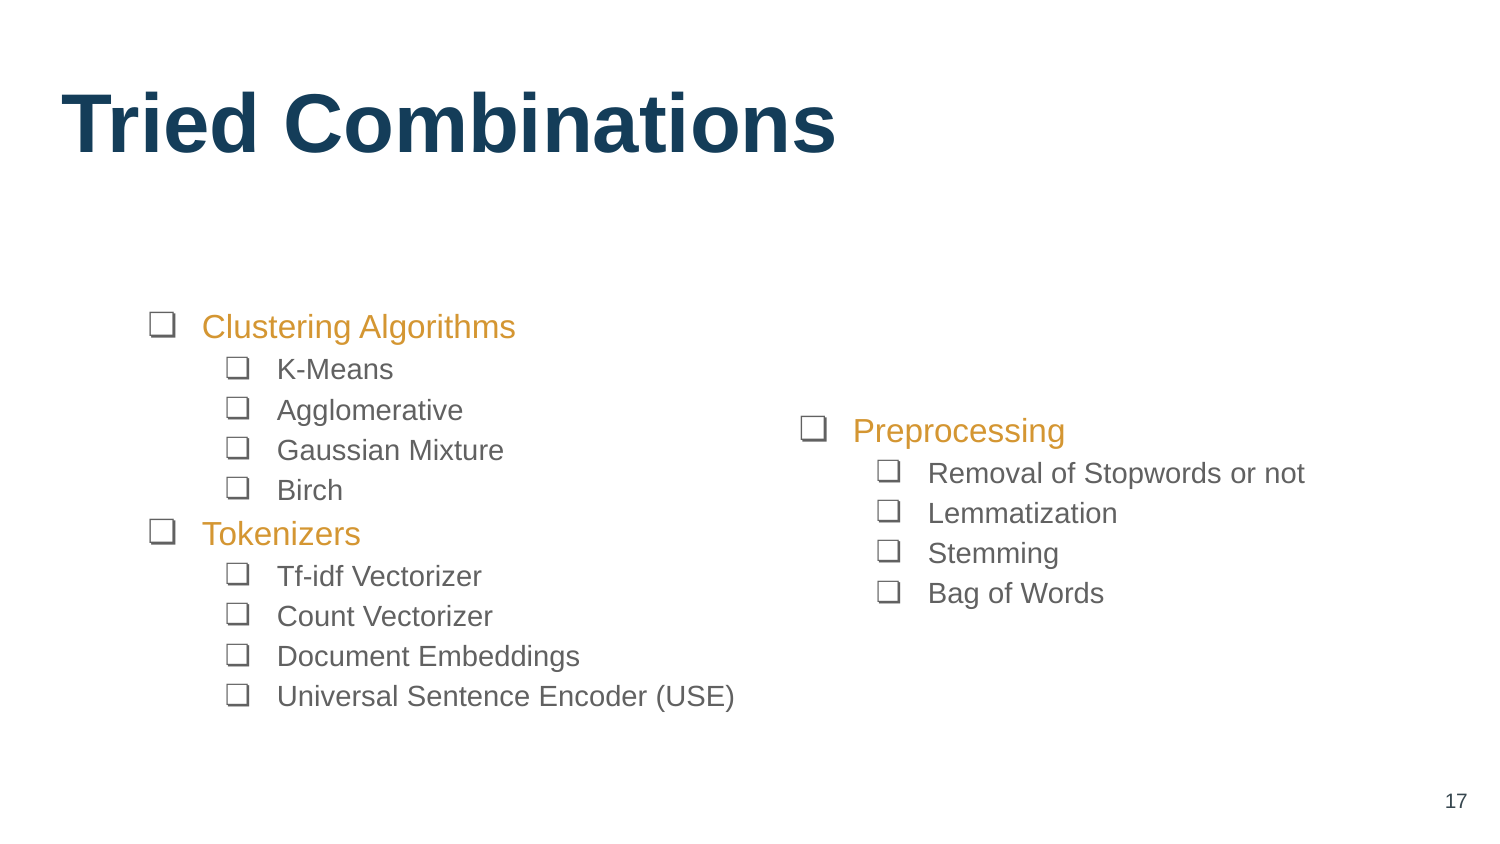

# Tried Combinations
Clustering Algorithms
K-Means
Agglomerative
Gaussian Mixture
Birch
Tokenizers
Tf-idf Vectorizer
Count Vectorizer
Document Embeddings
Universal Sentence Encoder (USE)
Preprocessing
Removal of Stopwords or not
Lemmatization
Stemming
Bag of Words
17